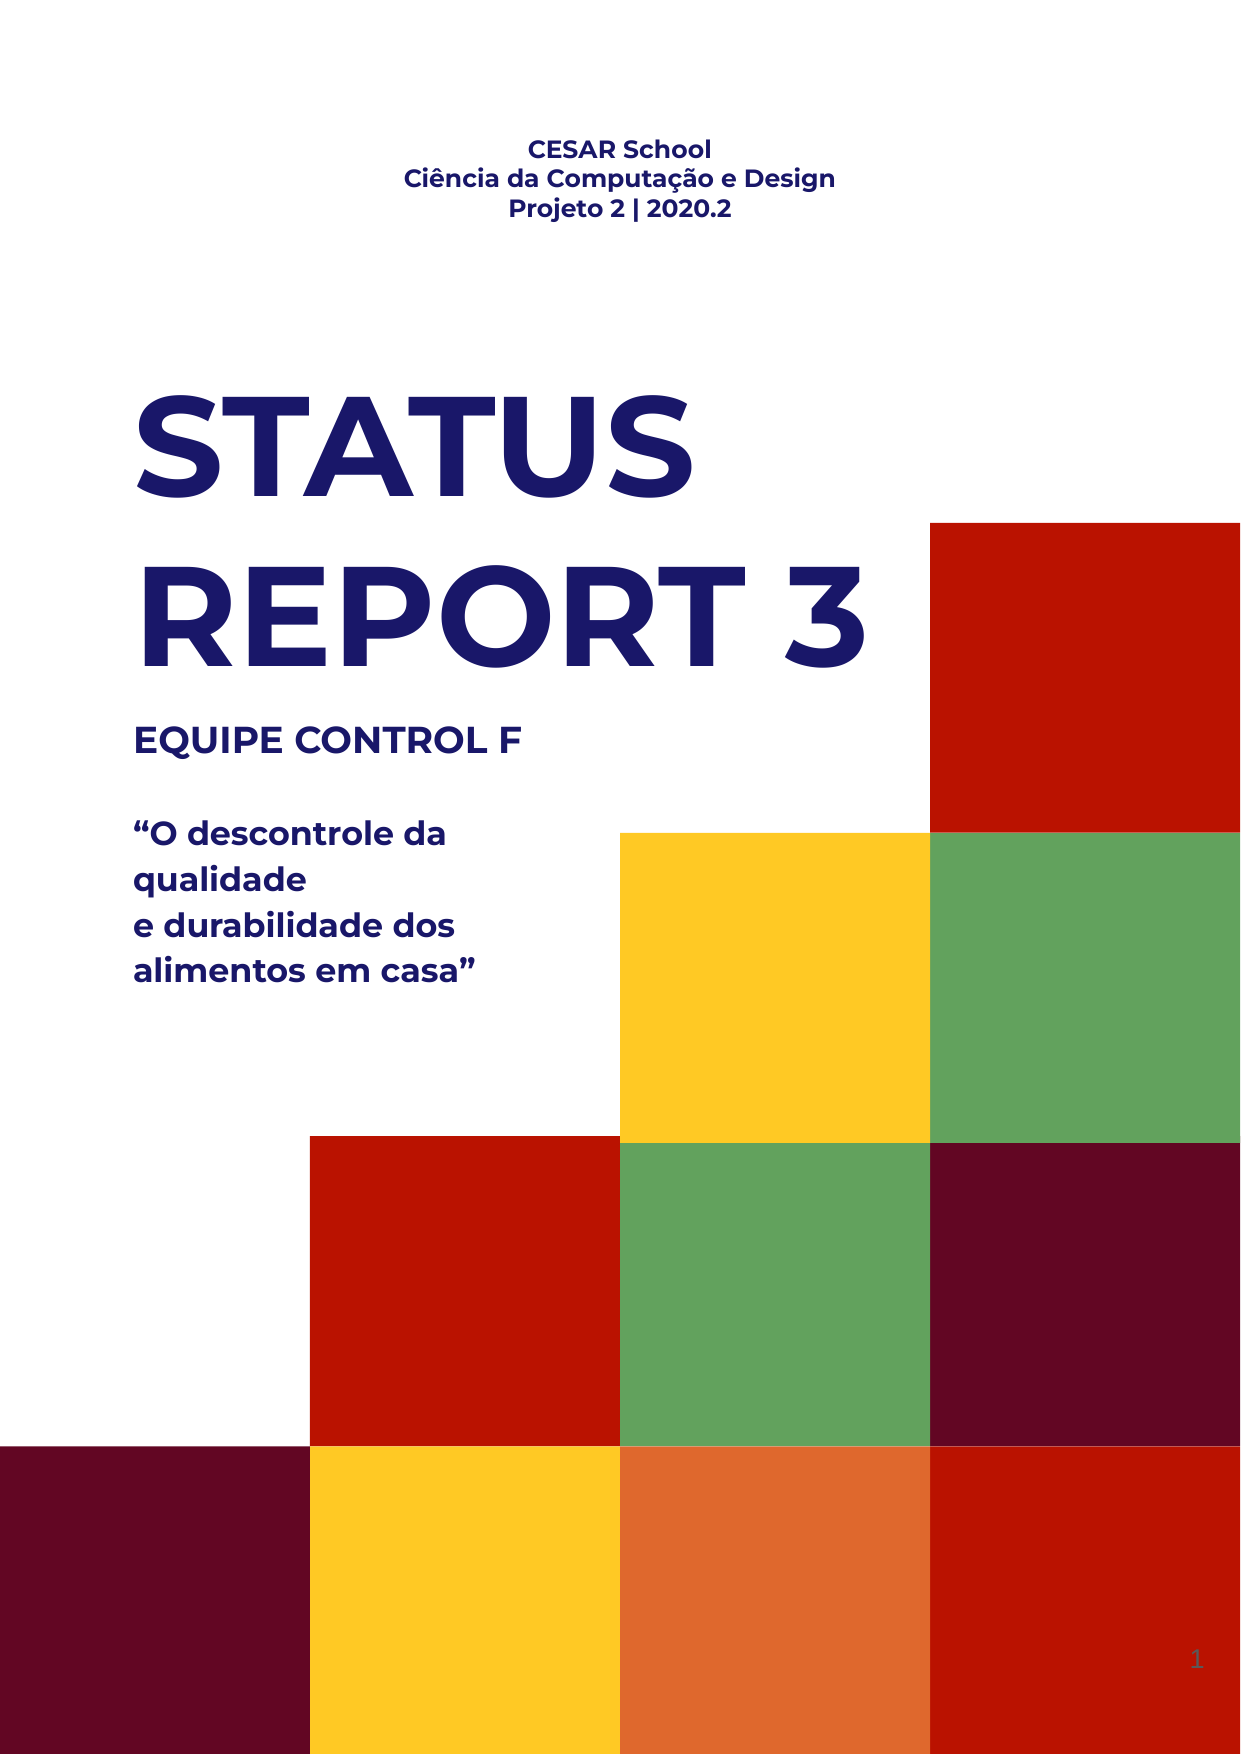

CESAR School
 Ciência da Computação e Design
Projeto 2 | 2020.2
STATUS REPORT 3

EQUIPE CONTROL F

“O descontrole da qualidade
e durabilidade dos alimentos em casa”

1
     1
     1
     1